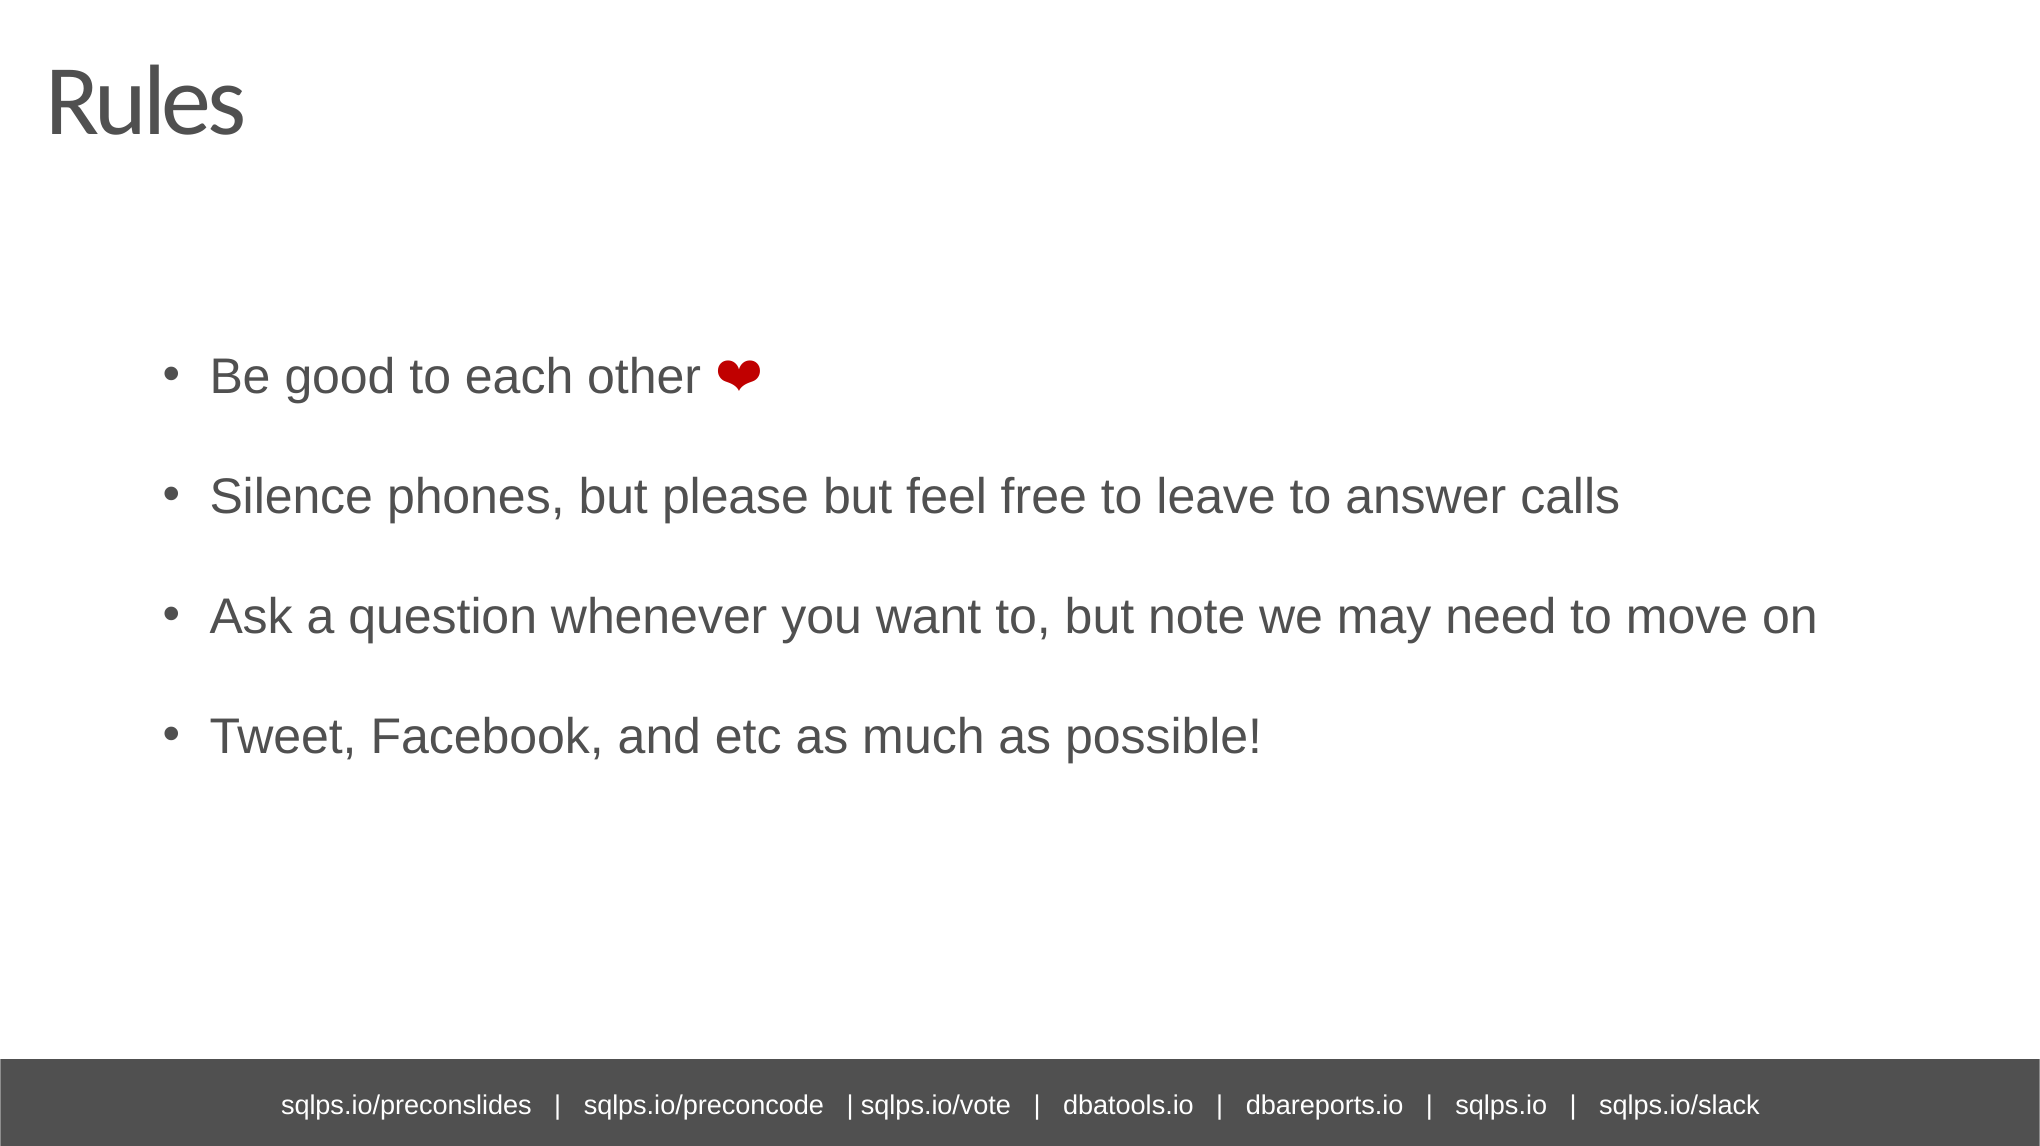

# Rules
Be good to each other ❤
Silence phones, but please but feel free to leave to answer calls
Ask a question whenever you want to, but note we may need to move on
Tweet, Facebook, and etc as much as possible!